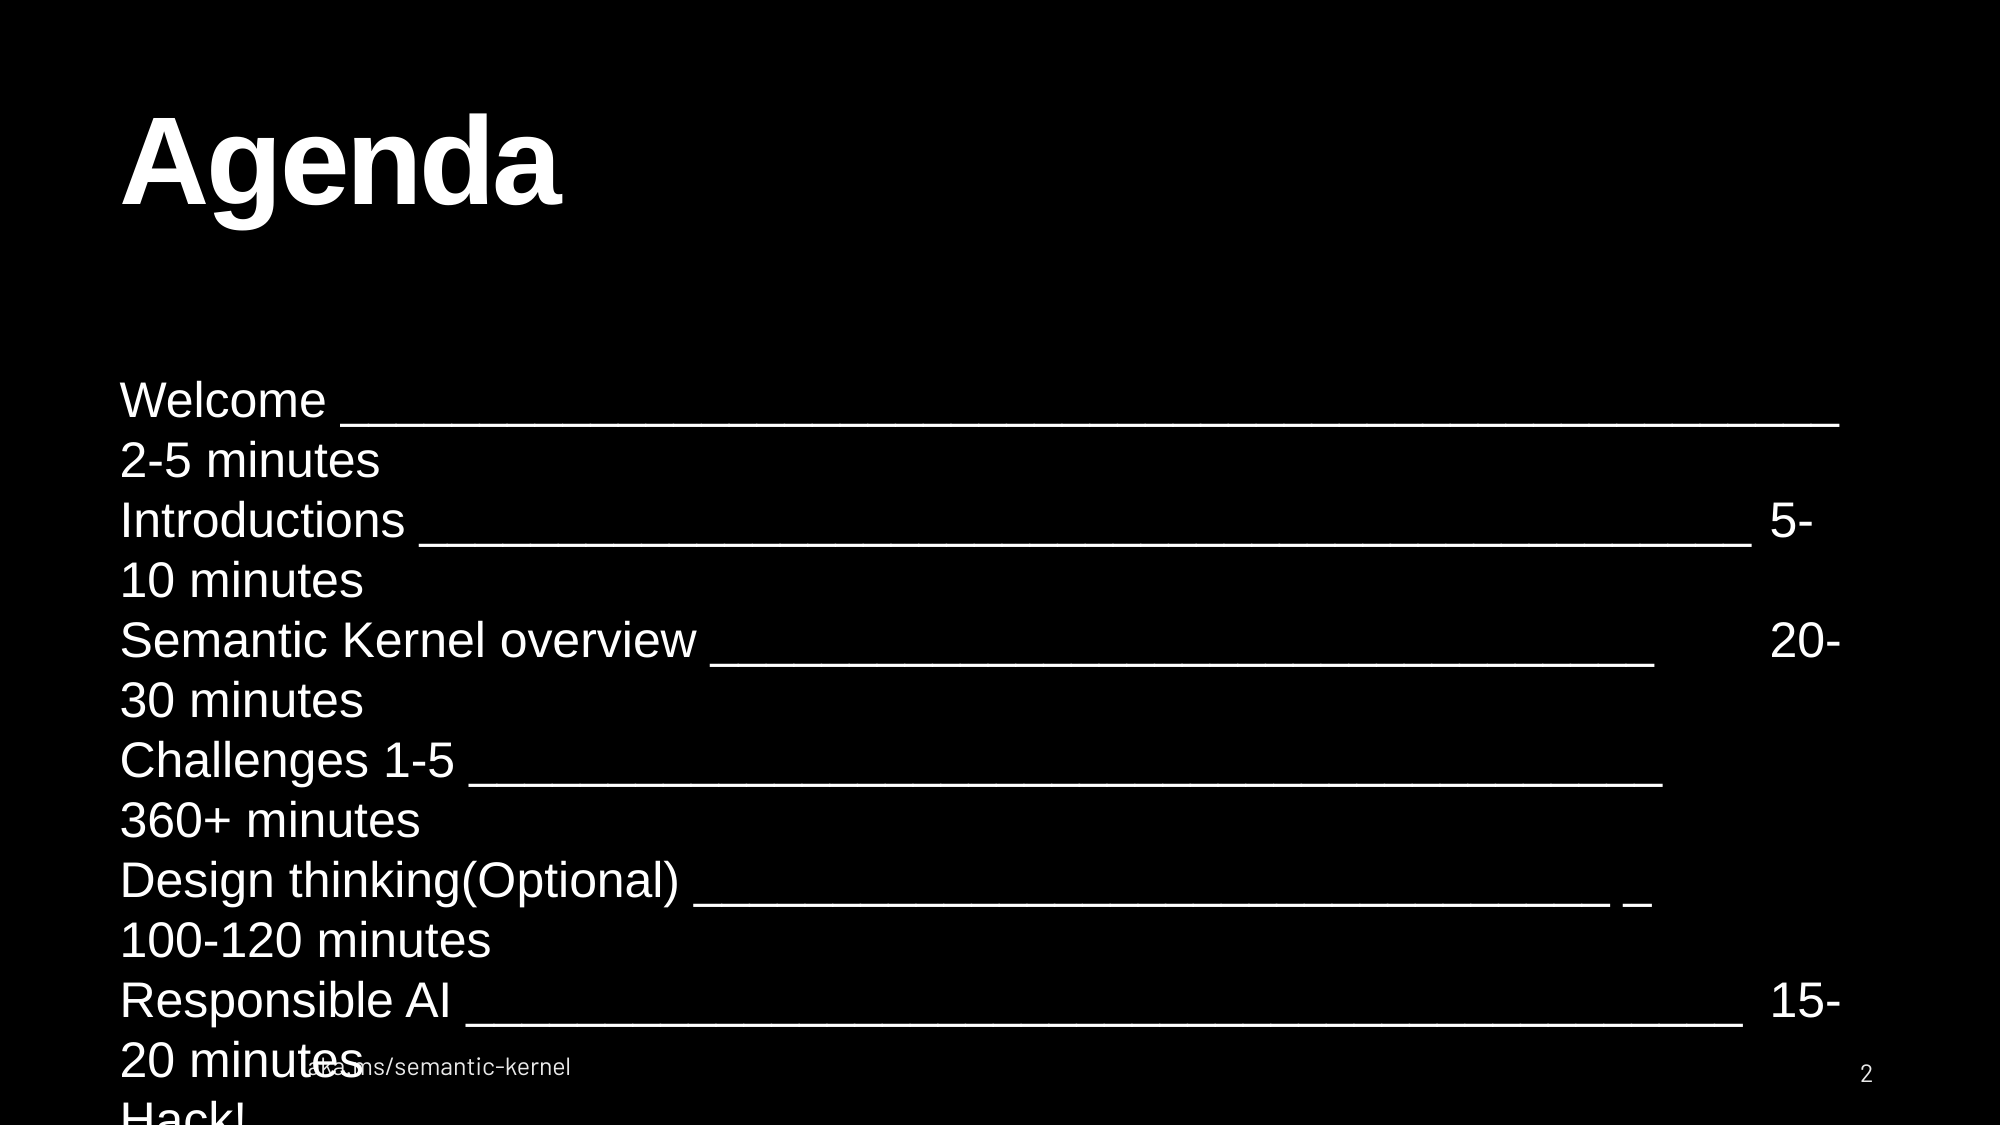

# Agenda

Welcome ______________________________________________________ 2-5 minutes
Introductions ________________________________________________ 	5-10 minutes
Semantic Kernel overview __________________________________ 	20-30 minutes
Challenges 1-5 ___________________________________________ 	360+ minutes
Design thinking(Optional) _________________________________ _	100-120 minutes
Responsible AI ______________________________________________	15-20 minutes
Hack! ________________________________________________________ 	360+ minutes

aka.ms/semantic-kernel

2